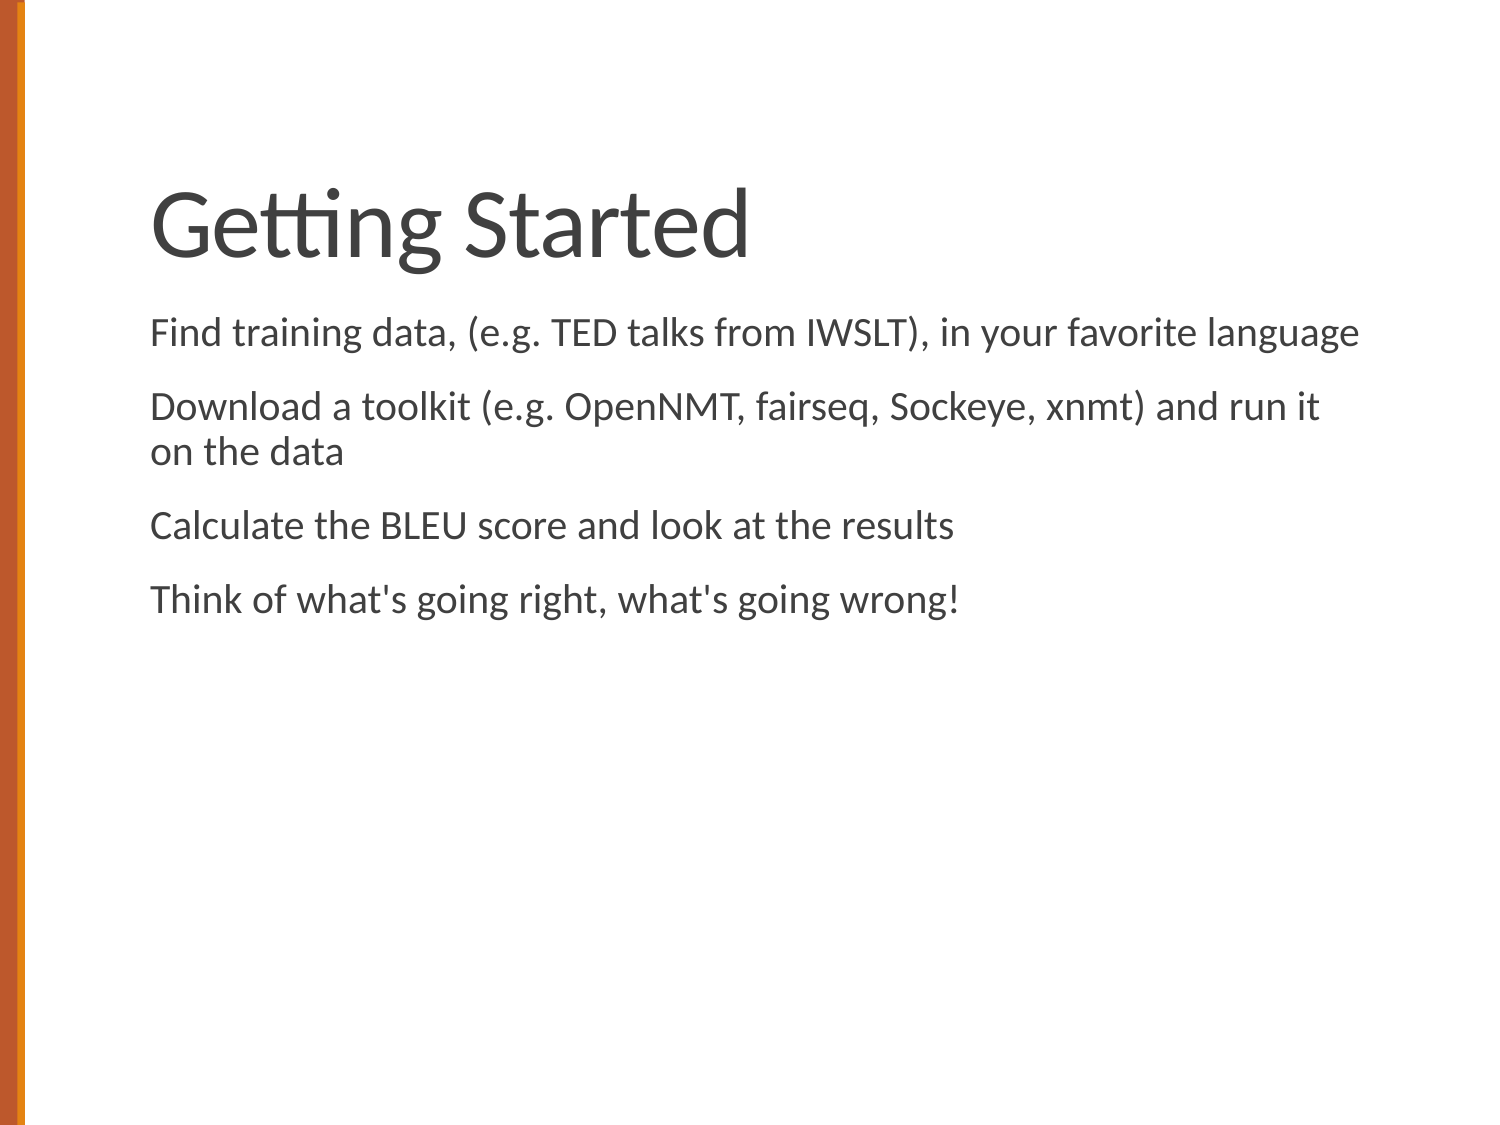

# Getting Started
Find training data, (e.g. TED talks from IWSLT), in your favorite language
Download a toolkit (e.g. OpenNMT, fairseq, Sockeye, xnmt) and run it on the data
Calculate the BLEU score and look at the results
Think of what's going right, what's going wrong!